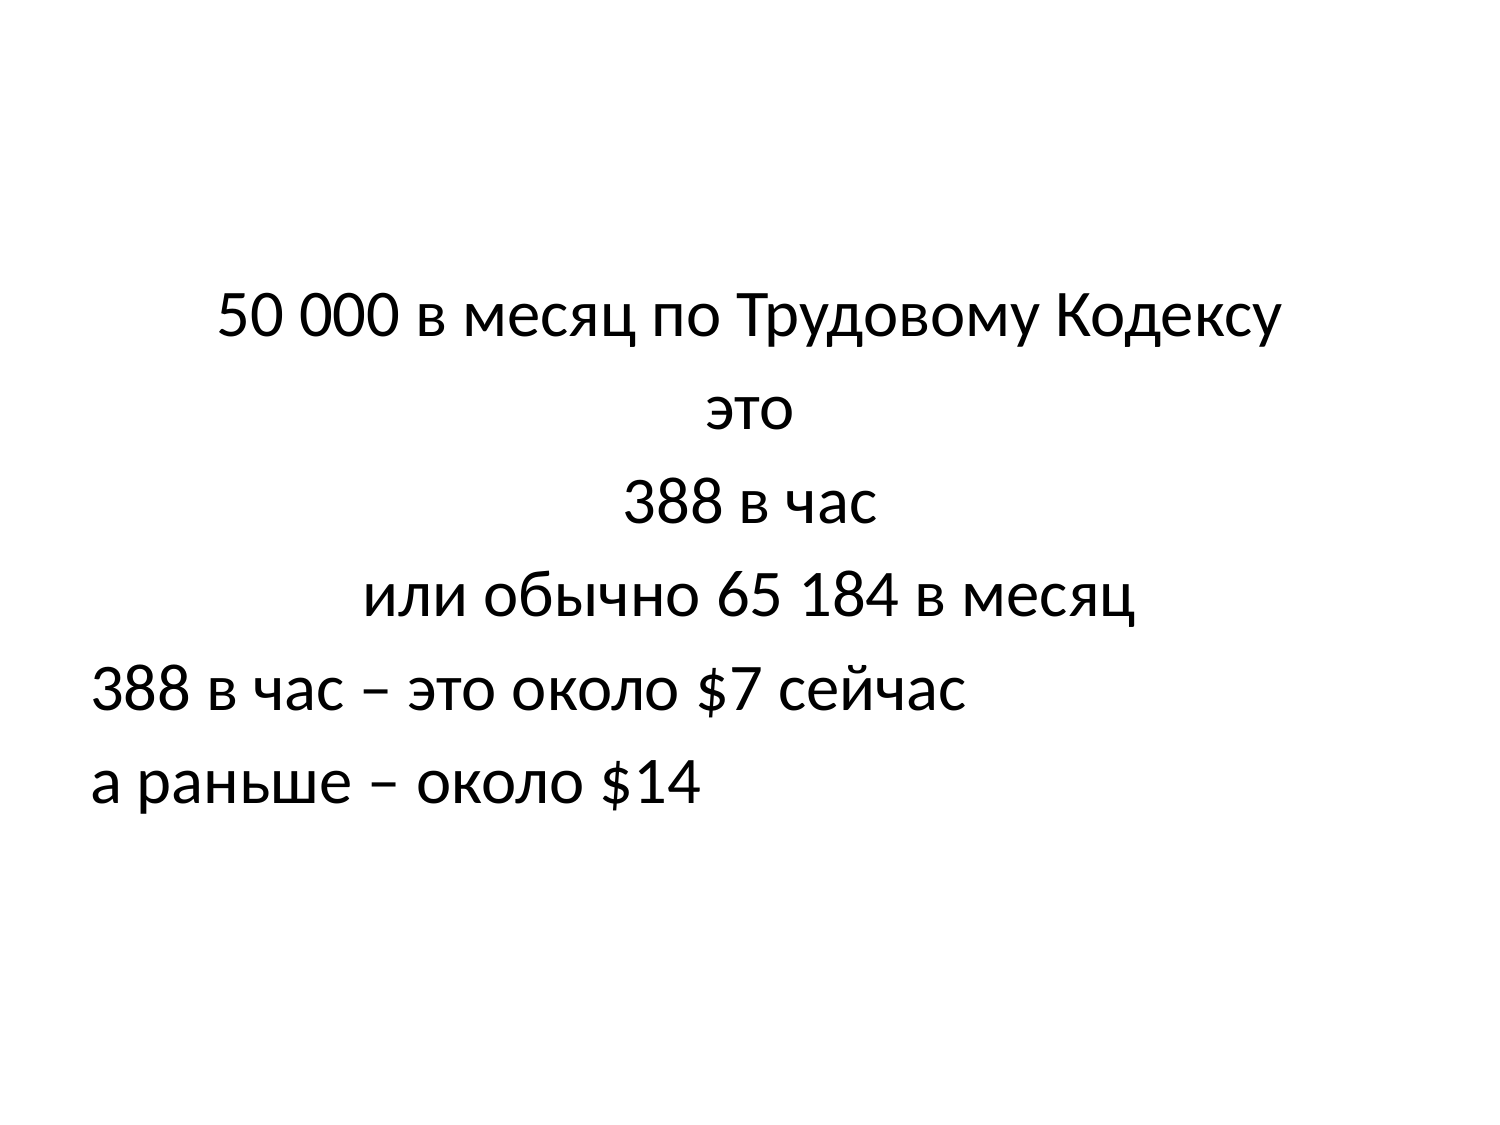

#
50 000 в месяц по Трудовому Кодексу
это
388 в час
или обычно 65 184 в месяц
388 в час – это около $7 сейчас
а раньше – около $14